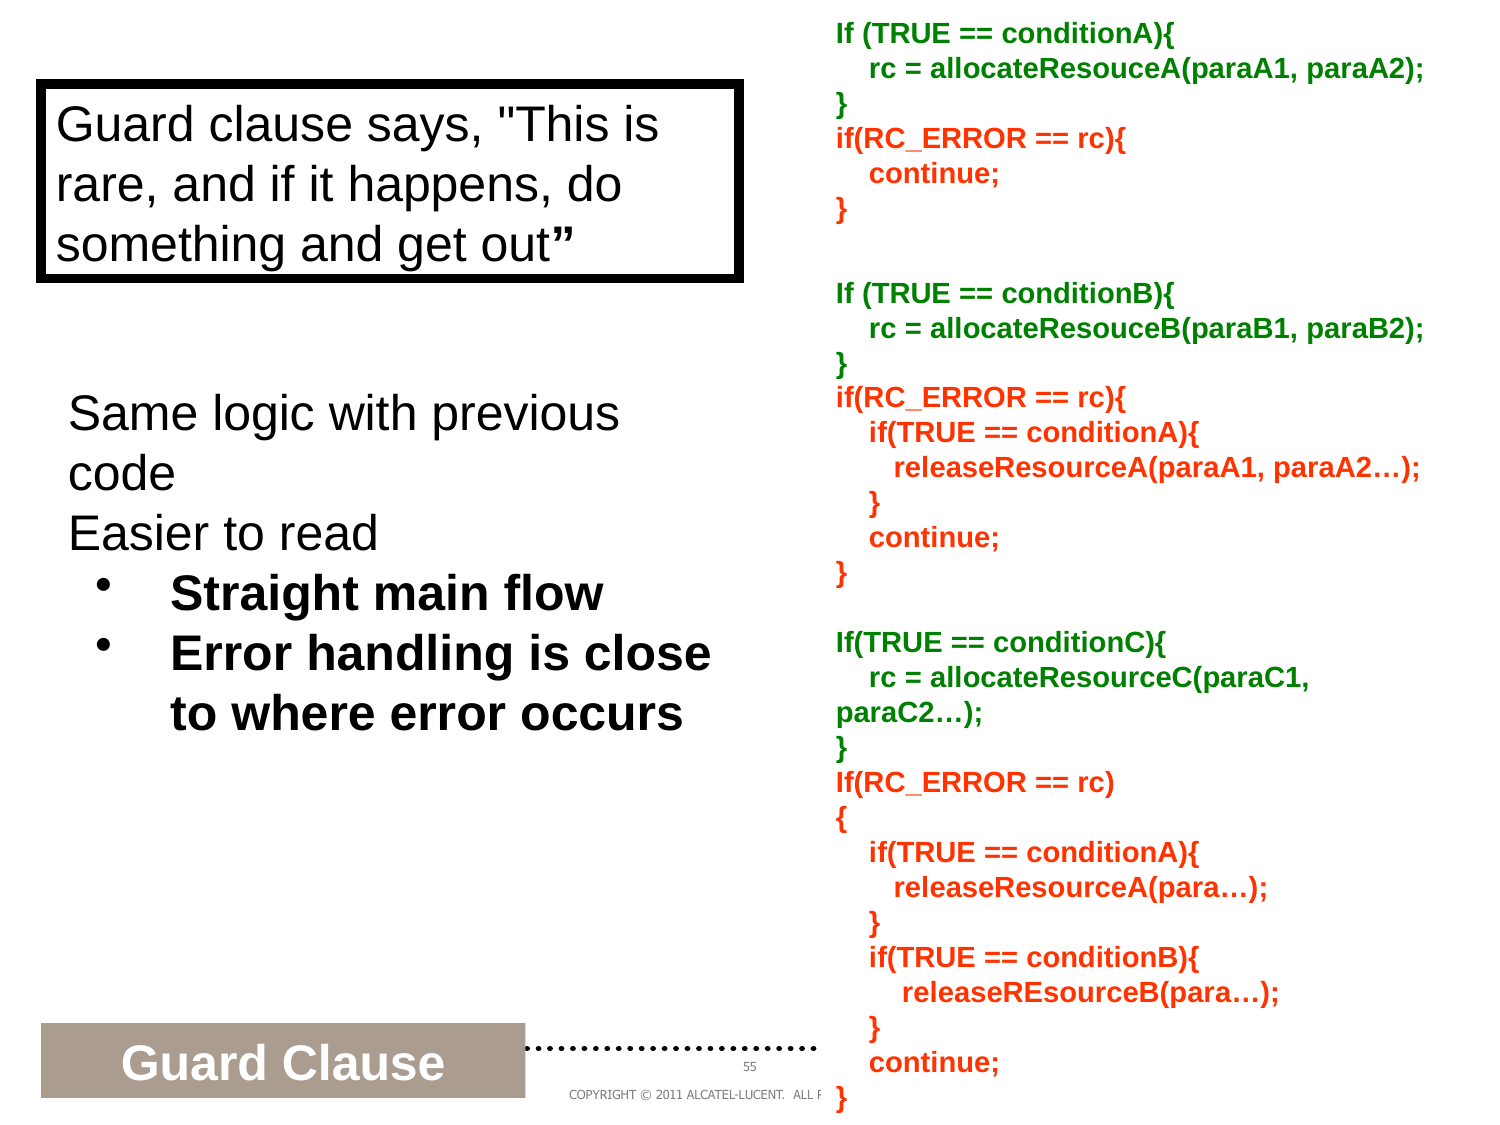

If (TRUE == conditionA){
    rc = allocateResouceA(paraA1, paraA2);
}
if(RC_ERROR == rc){
    continue;
}

If (TRUE == conditionB){
    rc = allocateResouceB(paraB1, paraB2);
}
if(RC_ERROR == rc){
    if(TRUE == conditionA){
       releaseResourceA(paraA1, paraA2…);
    }
    continue;
}

If(TRUE == conditionC){
    rc = allocateResourceC(paraC1, paraC2…);
}
If(RC_ERROR == rc)
{
    if(TRUE == conditionA){
       releaseResourceA(para…);
    }
    if(TRUE == conditionB){
        releaseREsourceB(para…);
    }
    continue;
}
Guard clause says, "This is rare, and if it happens, do something and get out”
Same logic with previous code
Easier to read
Straight main flow
Error handling is close to where error occurs
Guard Clause